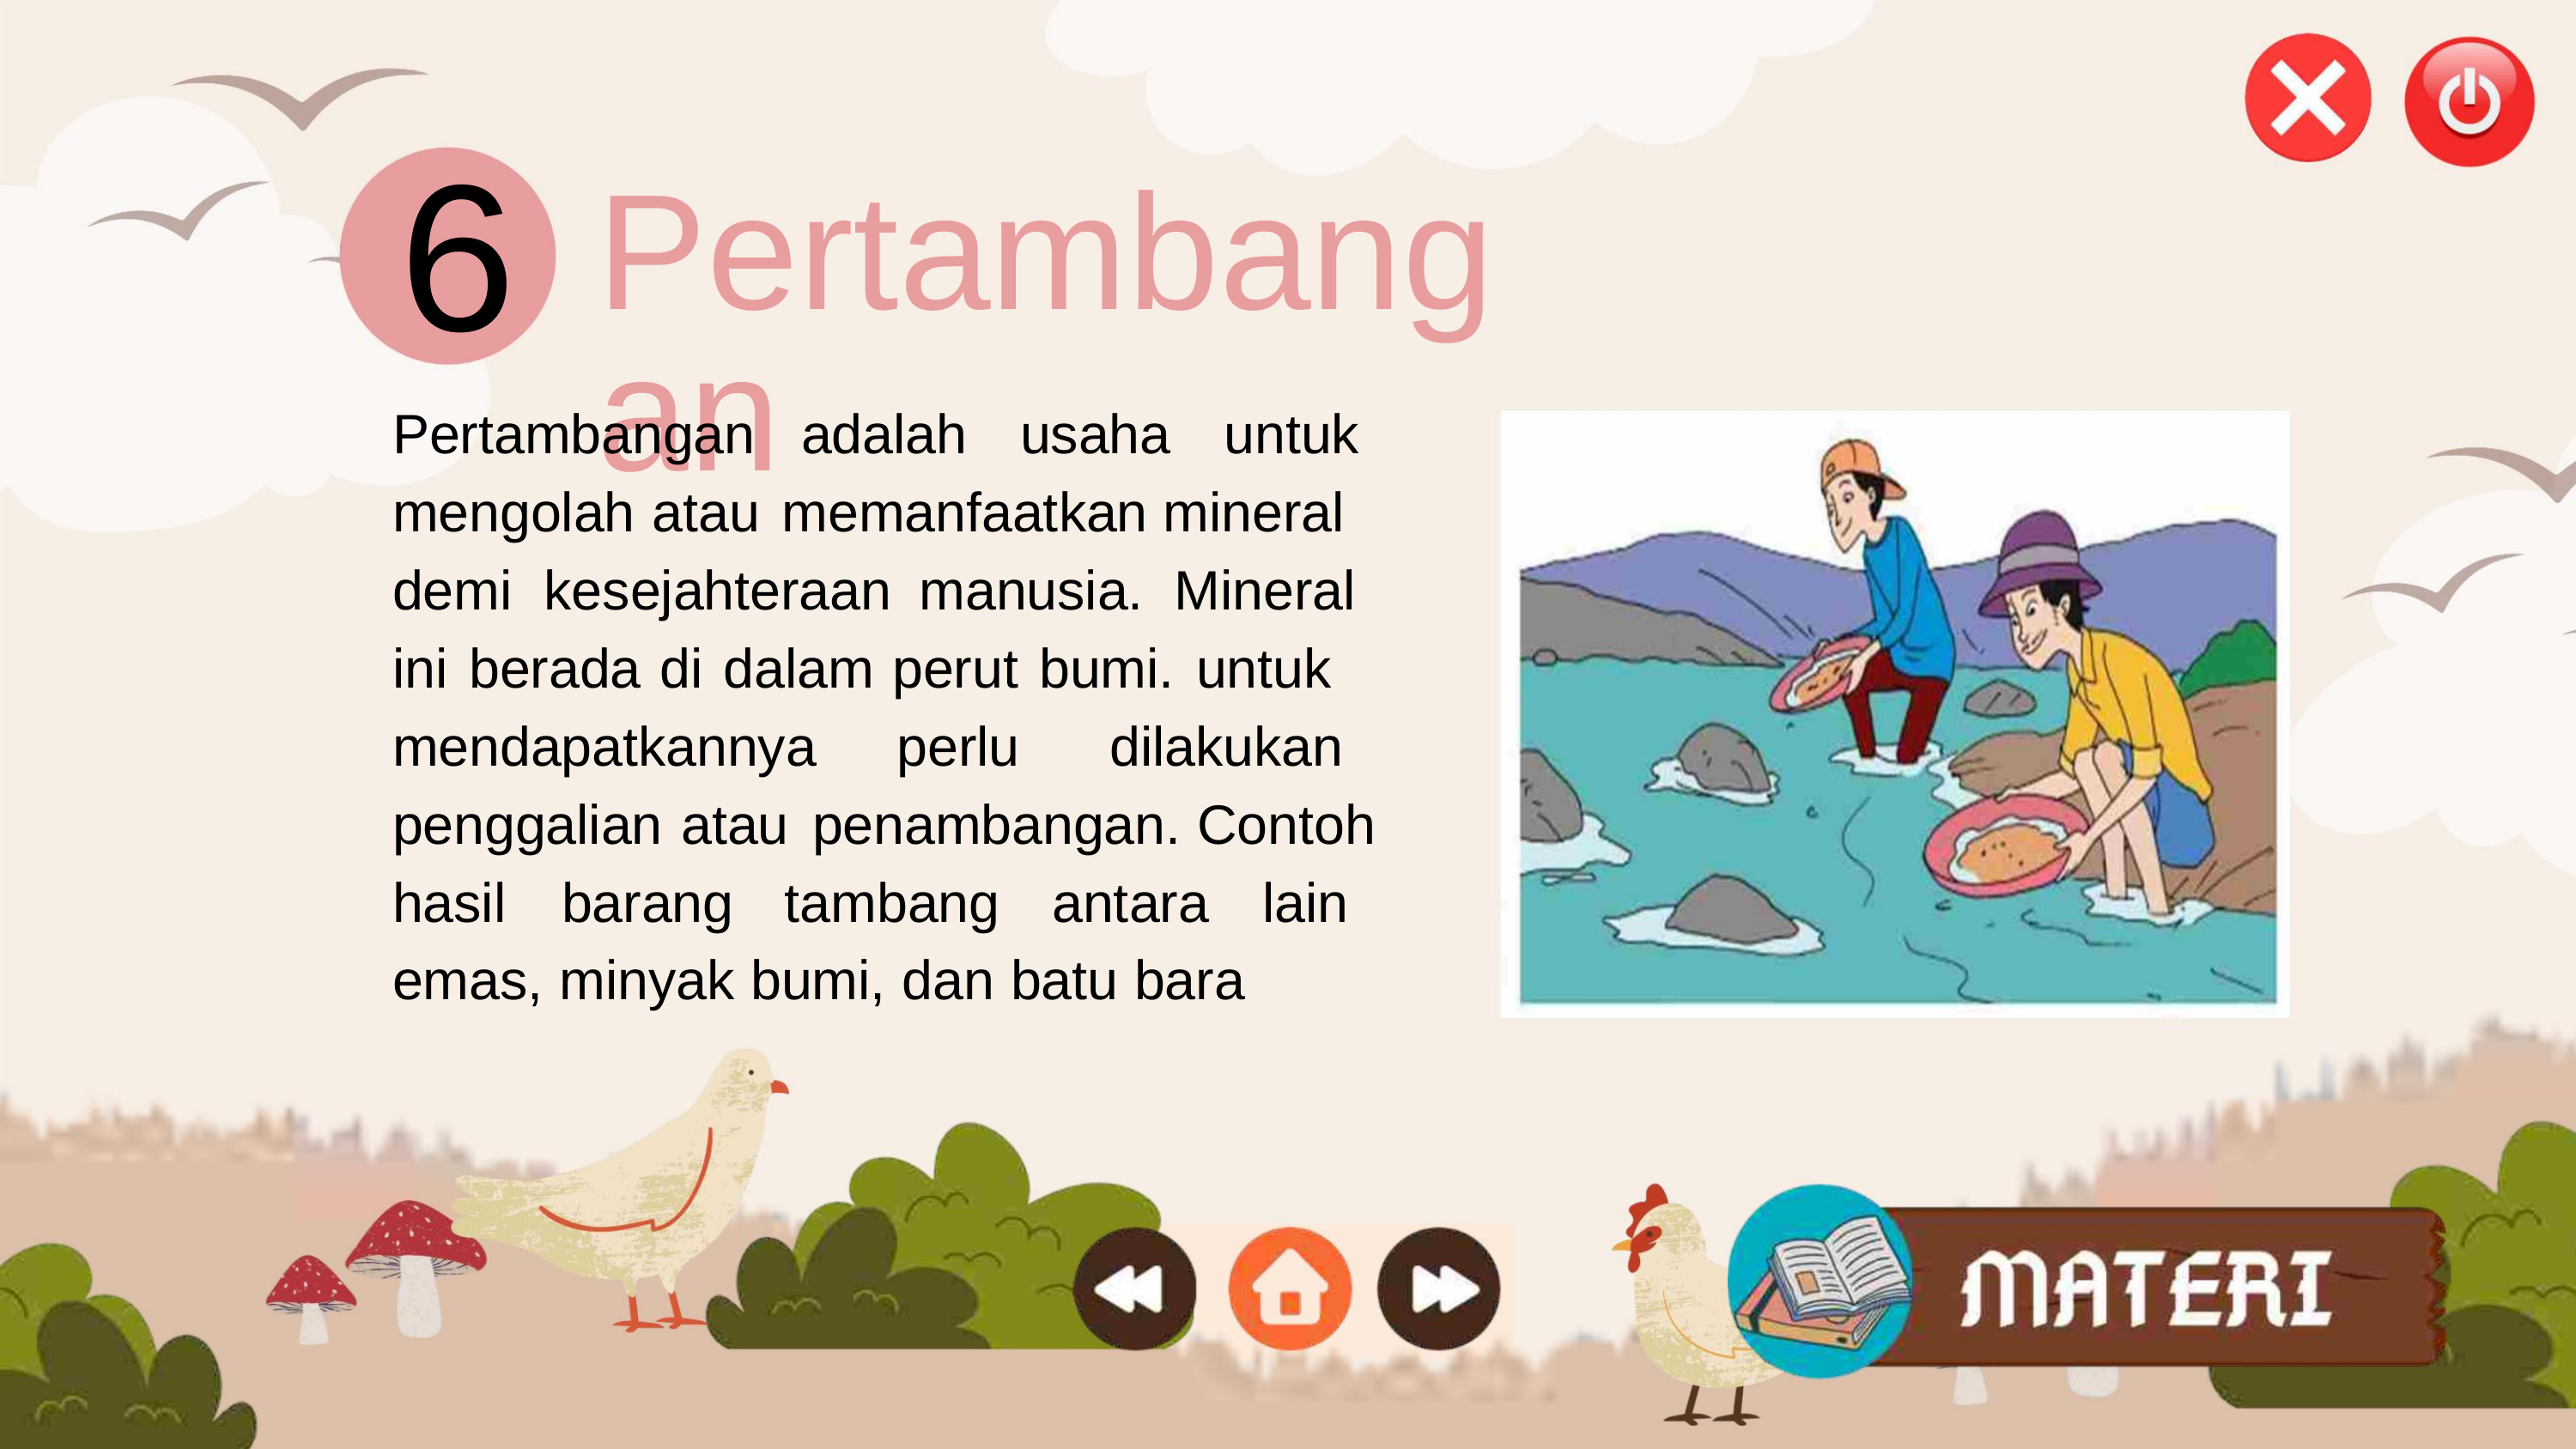

6
Pertambangan
Pertambangan adalah usaha untuk
mengolah atau memanfaatkan mineral
demi kesejahteraan manusia. Mineral
ini berada di dalam perut bumi. untuk
mendapatkannya perlu dilakukan
penggalian atau penambangan. Contoh
hasil barang tambang antara lain
emas, minyak bumi, dan batu bara